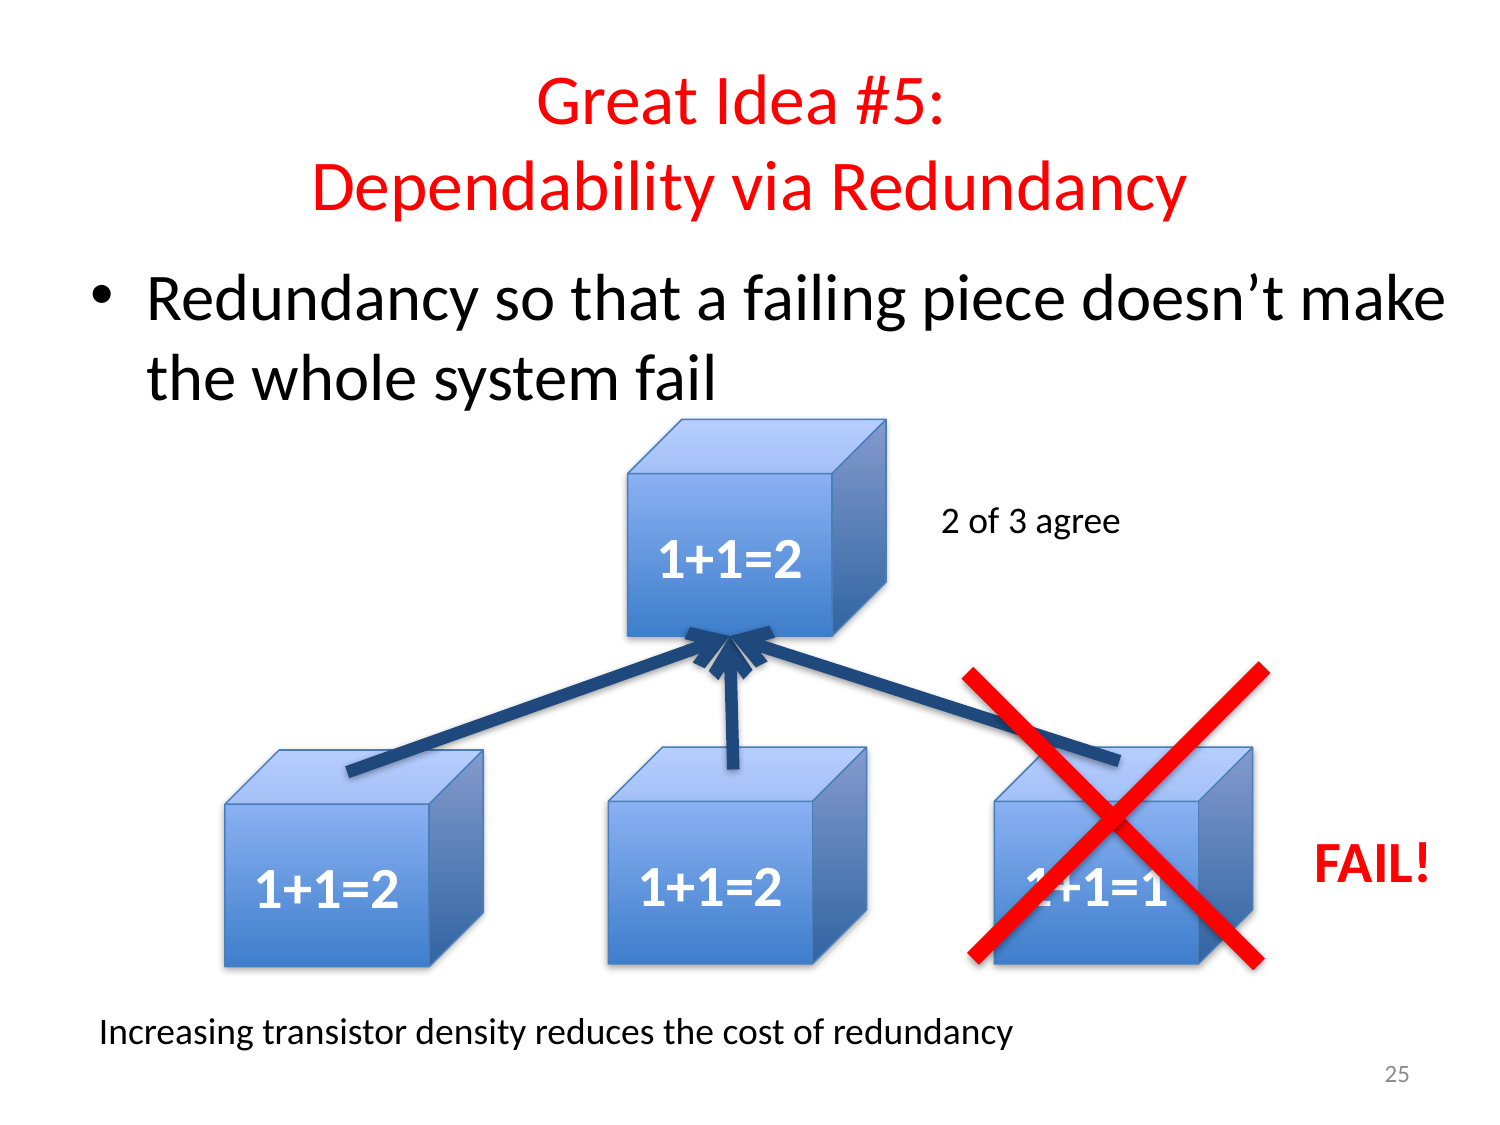

# Great Idea #5: Dependability via Redundancy
Redundancy so that a failing piece doesn’t make the whole system fail

1+1=2
2 of 3 agree
1+1=2
1+1=1
1+1=2
FAIL!
Increasing transistor density reduces the cost of redundancy
25